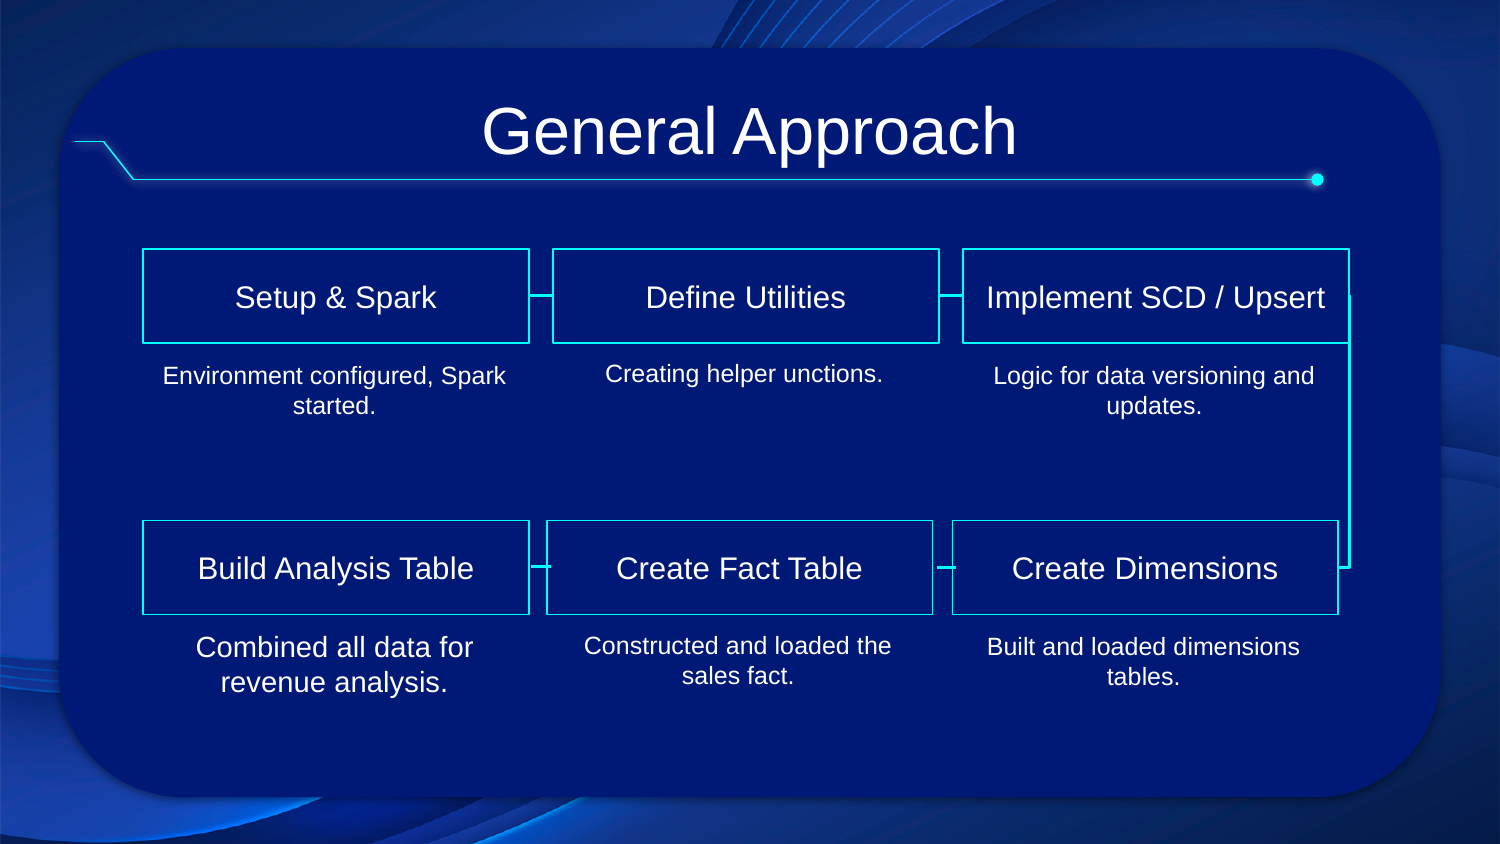

# General Approach
Setup & Spark
Define Utilities
Implement SCD / Upsert
Creating helper unctions.
Logic for data versioning and updates.
Environment configured, Spark started.
Build Analysis Table
Create Fact Table
Create Dimensions
Combined all data for revenue analysis.
Constructed and loaded the sales fact.
Built and loaded dimensions tables.